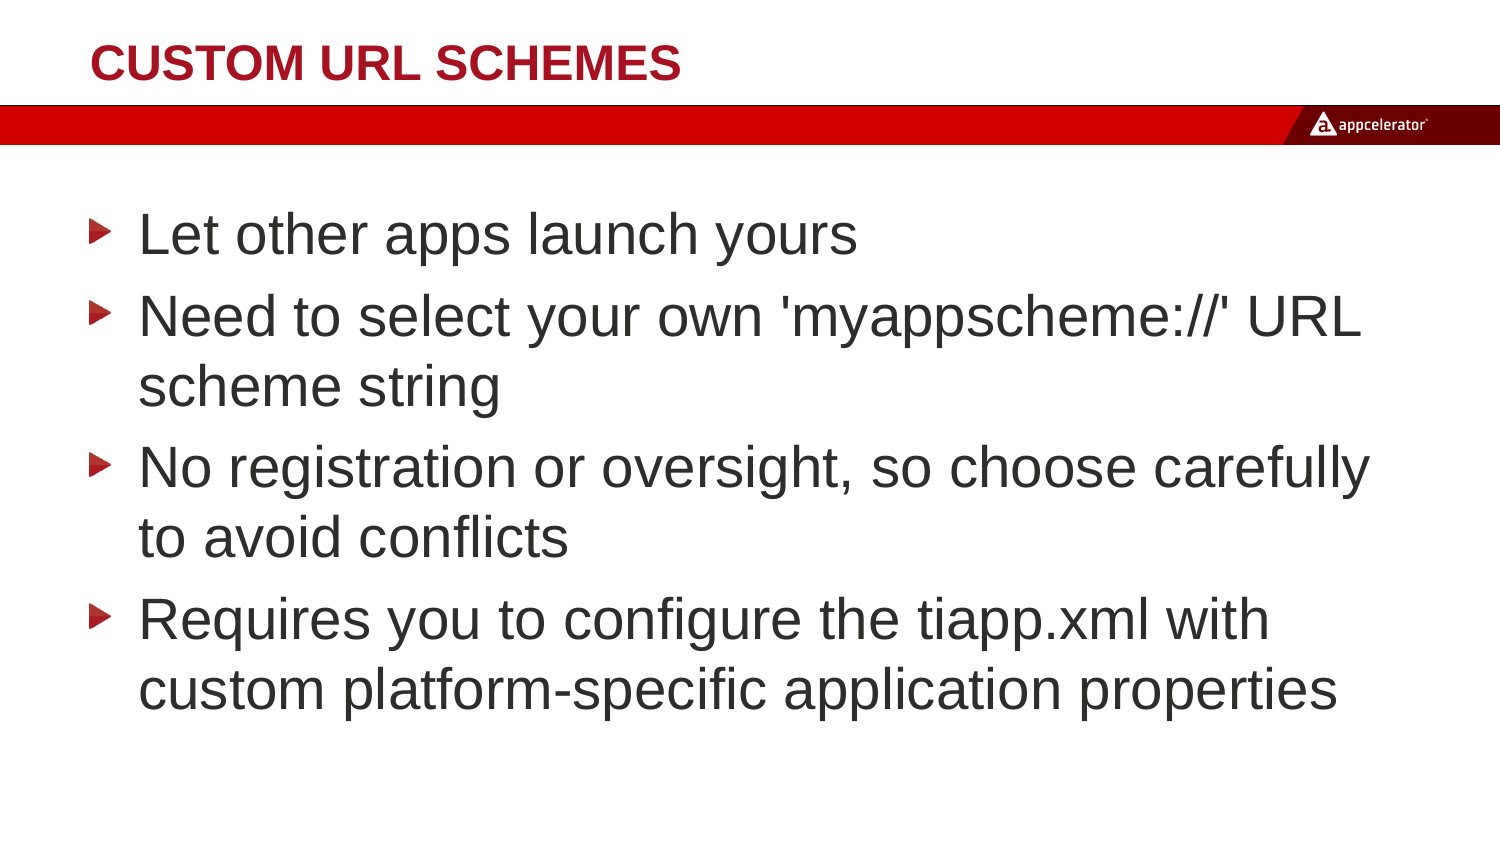

# Custom URL Schemes
Let other apps launch yours
Need to select your own 'myappscheme://' URL scheme string
No registration or oversight, so choose carefully to avoid conflicts
Requires you to configure the tiapp.xml with custom platform-specific application properties